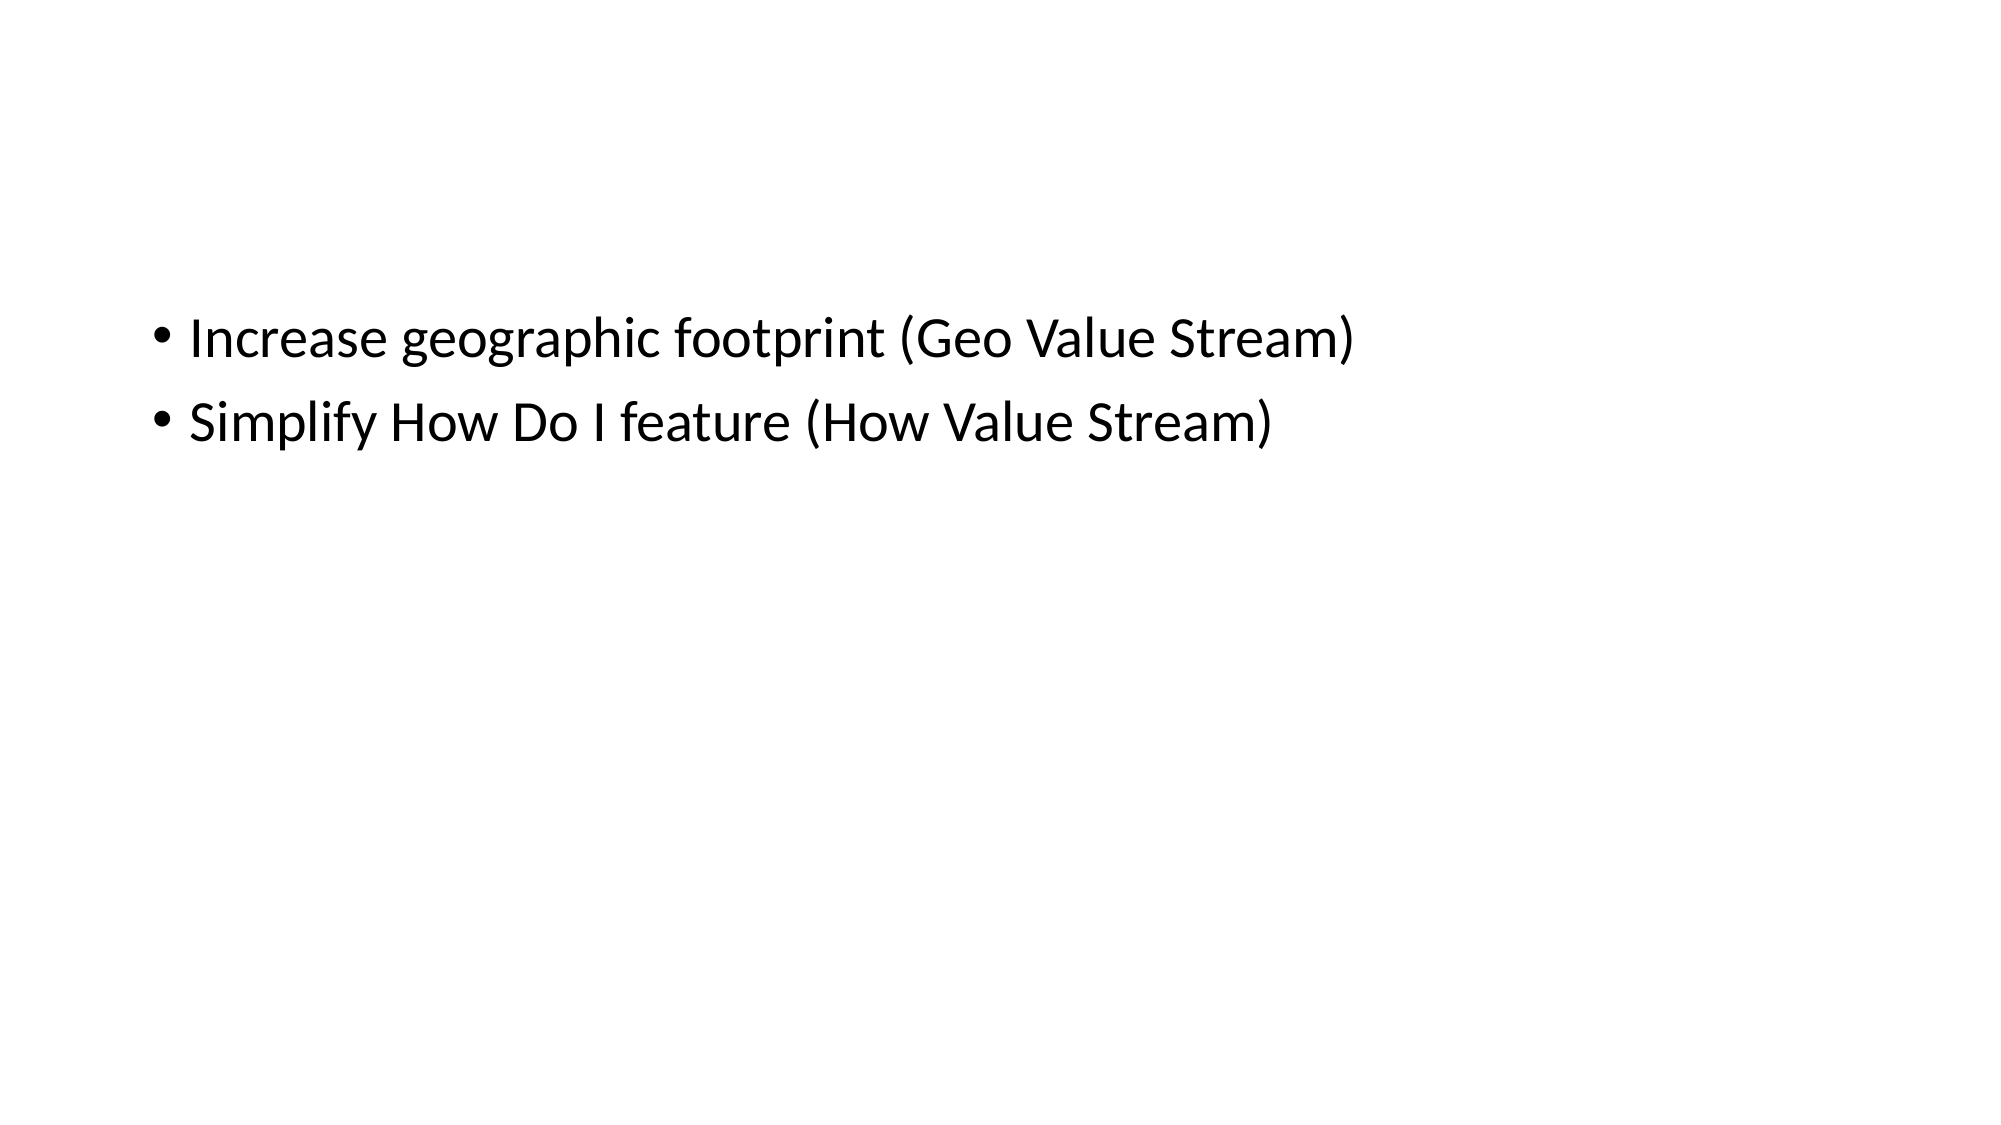

#
Increase geographic footprint (Geo Value Stream)
Simplify How Do I feature (How Value Stream)